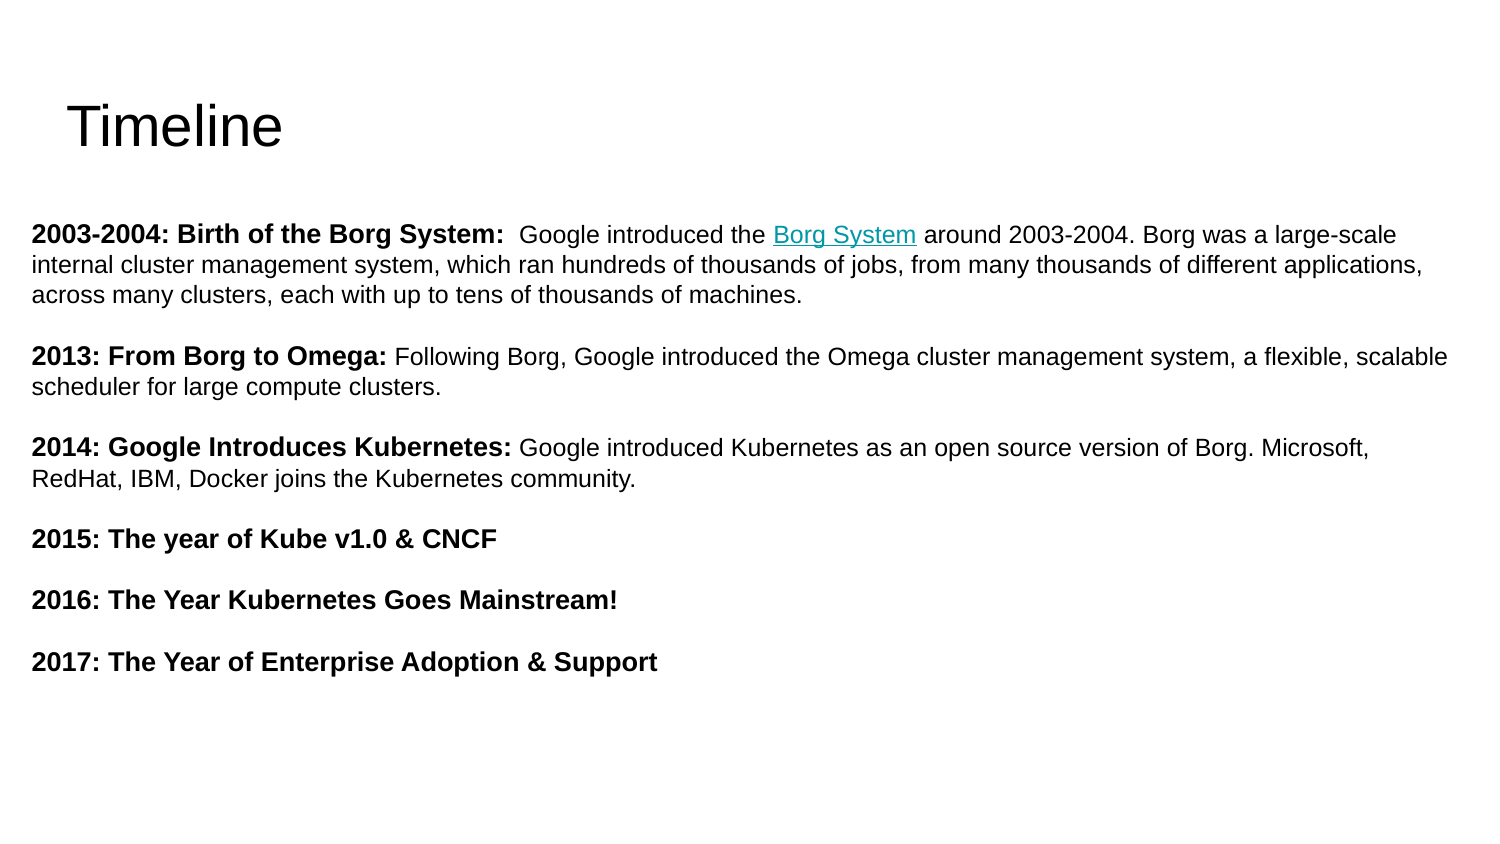

# Timeline
2003-2004: Birth of the Borg System:  Google introduced the Borg System around 2003-2004. Borg was a large-scale internal cluster management system, which ran hundreds of thousands of jobs, from many thousands of different applications, across many clusters, each with up to tens of thousands of machines.
2013: From Borg to Omega: Following Borg, Google introduced the Omega cluster management system, a flexible, scalable scheduler for large compute clusters.
2014: Google Introduces Kubernetes: Google introduced Kubernetes as an open source version of Borg. Microsoft, RedHat, IBM, Docker joins the Kubernetes community.
2015: The year of Kube v1.0 & CNCF
2016: The Year Kubernetes Goes Mainstream!
2017: The Year of Enterprise Adoption & Support